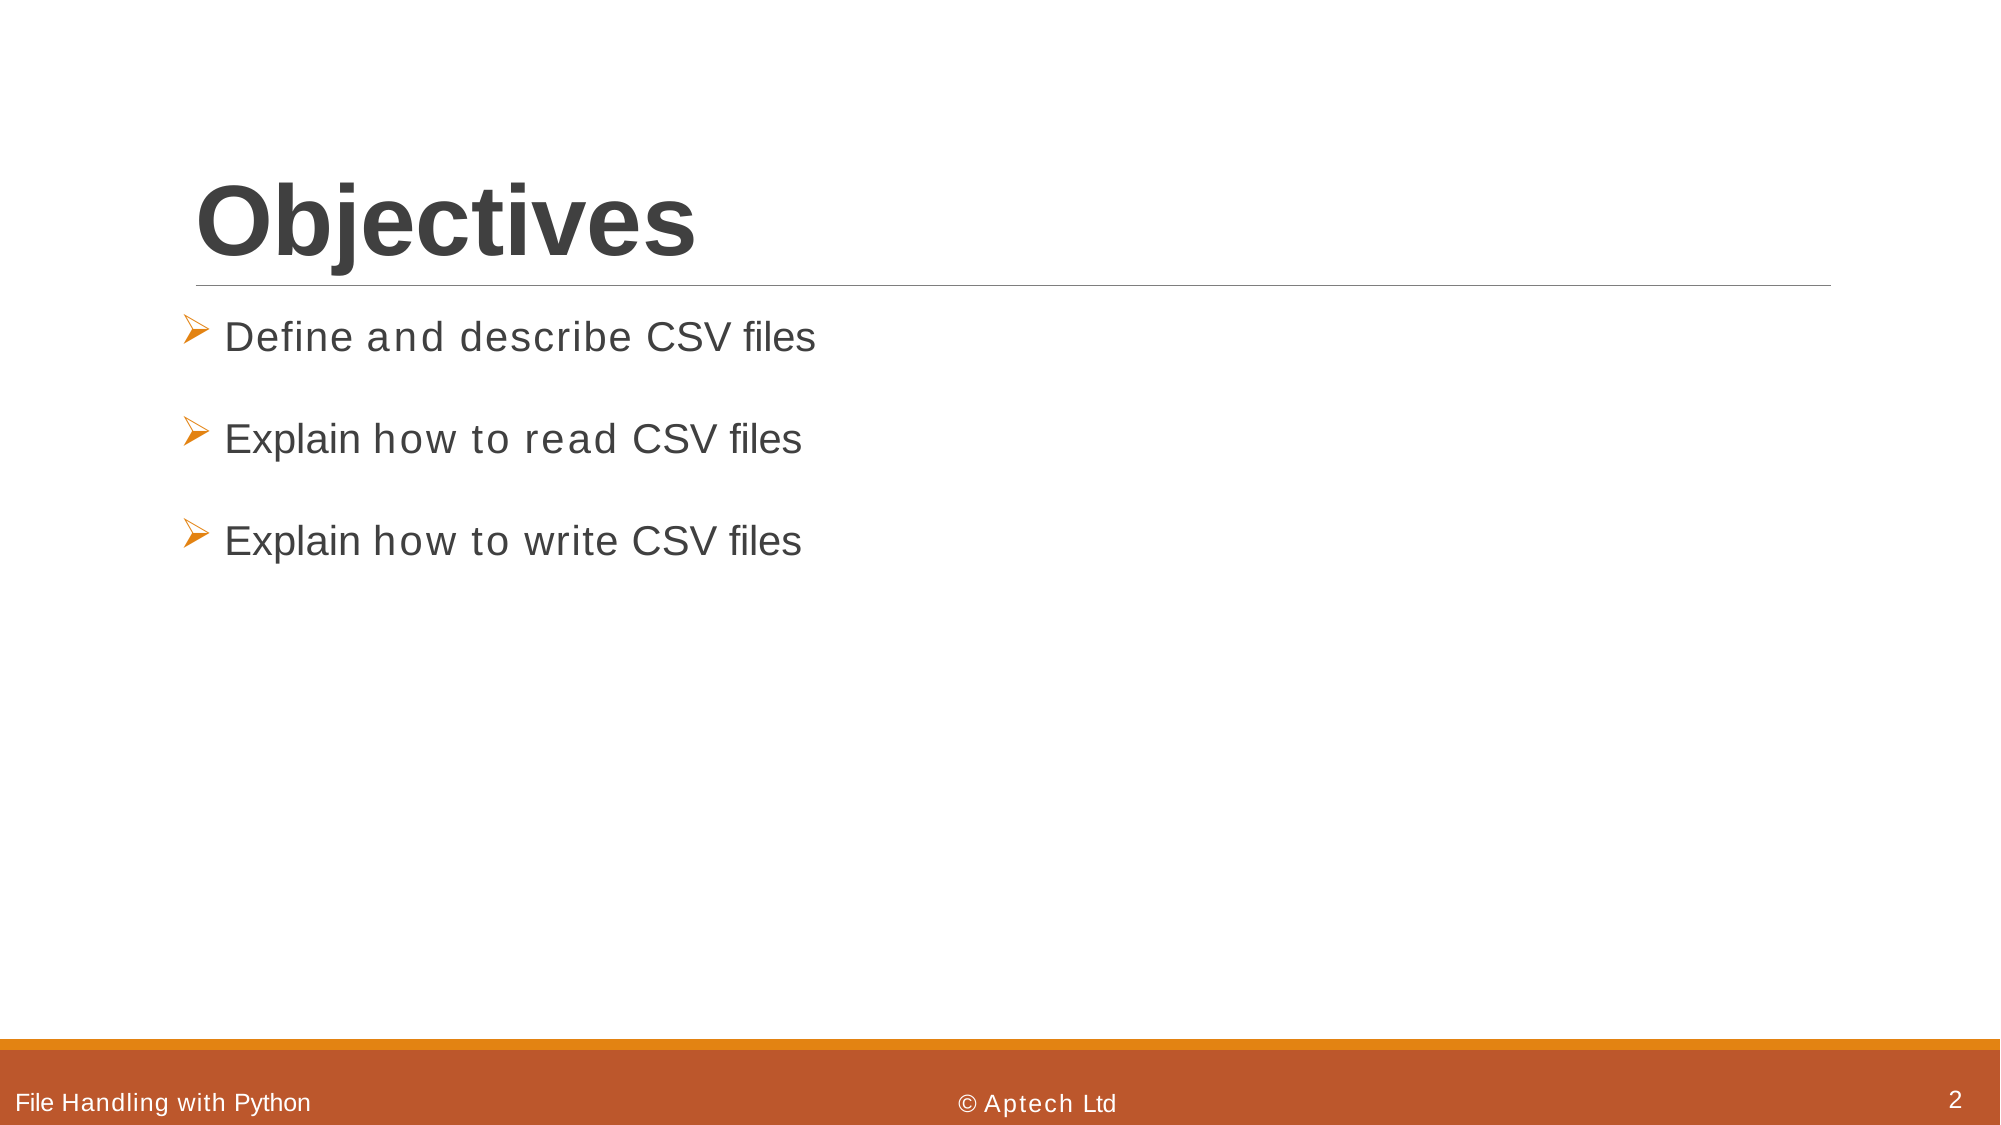

# Objectives
Define and describe CSV files

Explain how to read CSV files

Explain how to write CSV files
2
File Handling with Python
© Aptech Ltd